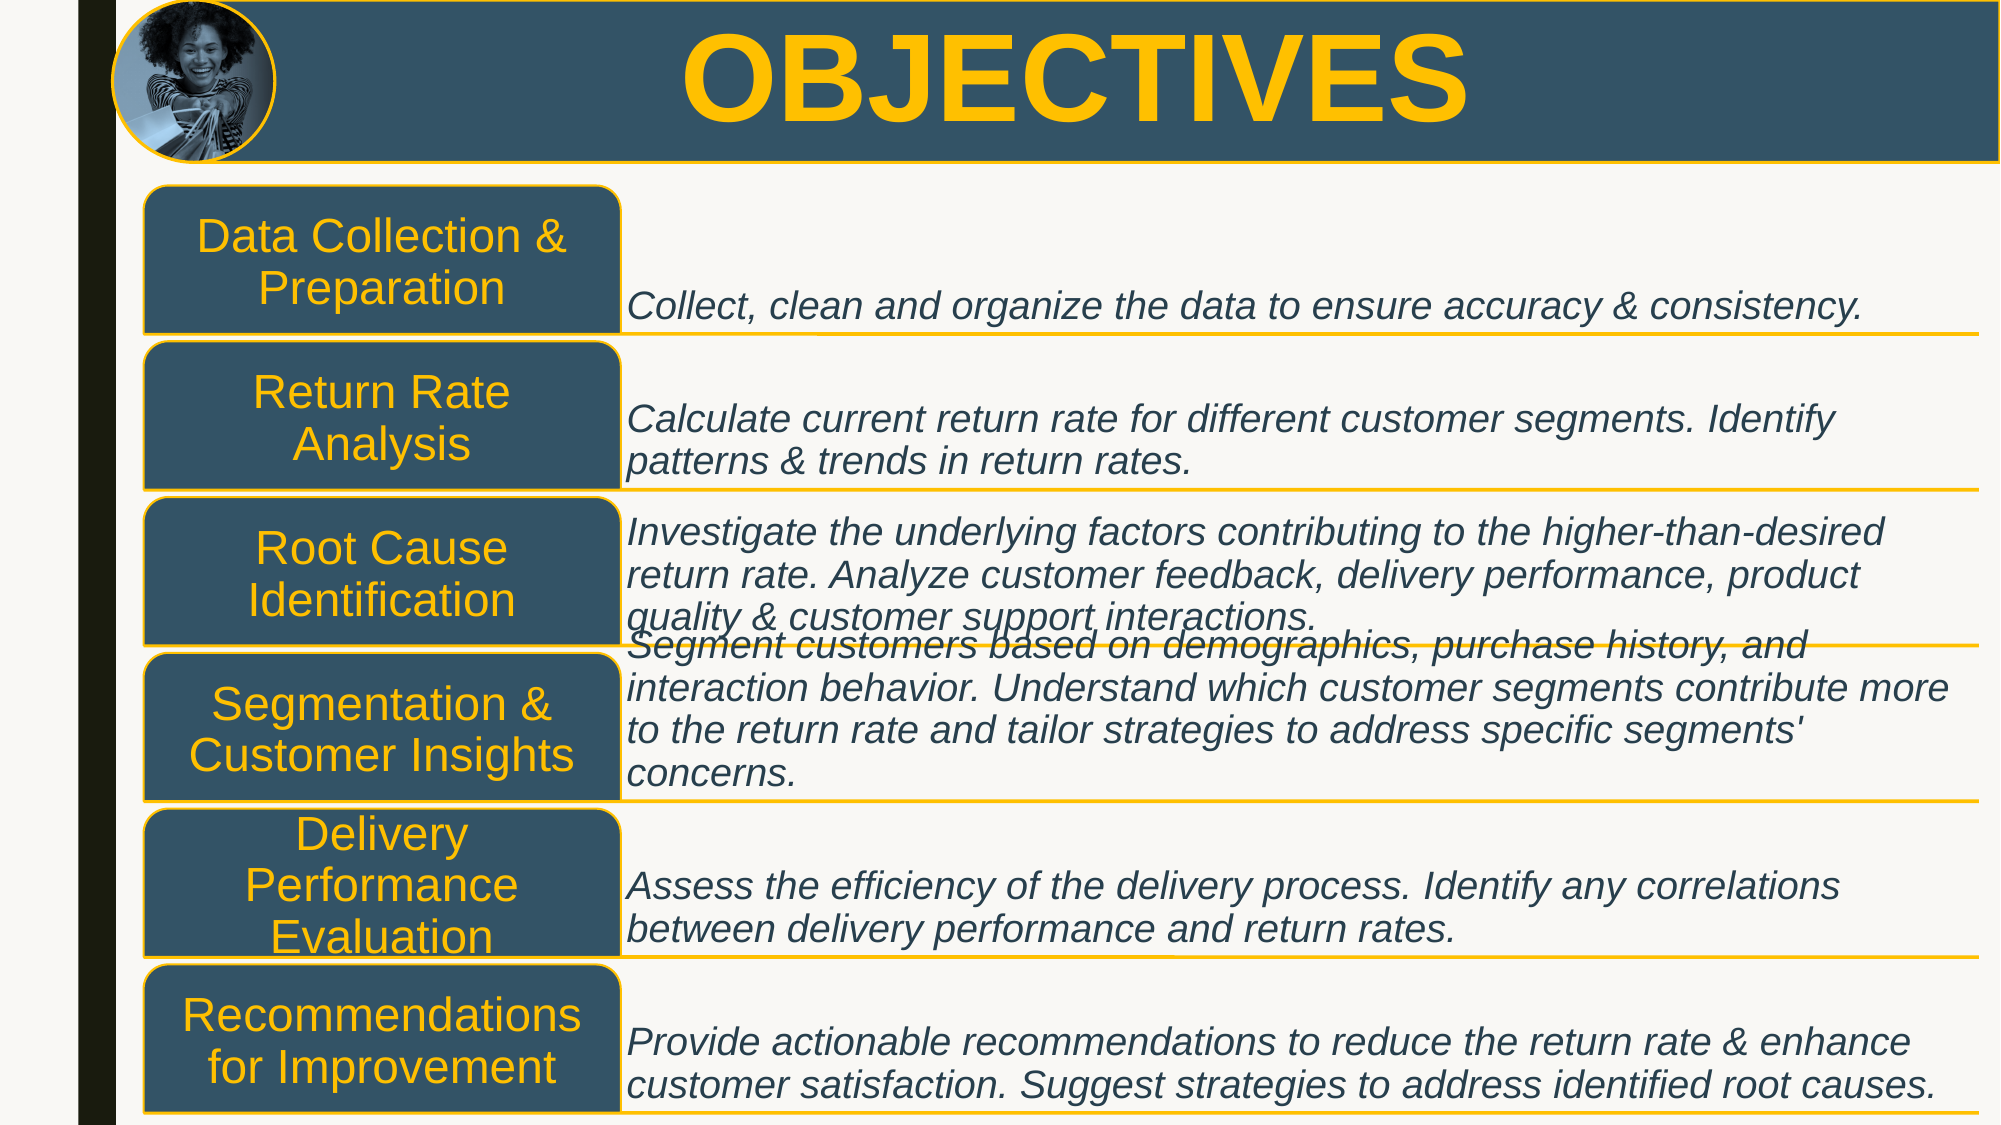

OBJECTIVES
Collect, clean and organize the data to ensure accuracy & consistency.
Data Collection & Preparation
Calculate current return rate for different customer segments. Identify patterns & trends in return rates.
Return Rate Analysis
Investigate the underlying factors contributing to the higher-than-desired return rate. Analyze customer feedback, delivery performance, product quality & customer support interactions.
Root Cause Identification
Segment customers based on demographics, purchase history, and interaction behavior. Understand which customer segments contribute more to the return rate and tailor strategies to address specific segments' concerns.
Segmentation & Customer Insights
Assess the efficiency of the delivery process. Identify any correlations between delivery performance and return rates.
Delivery Performance Evaluation
Provide actionable recommendations to reduce the return rate & enhance customer satisfaction. Suggest strategies to address identified root causes.
Recommendations for Improvement